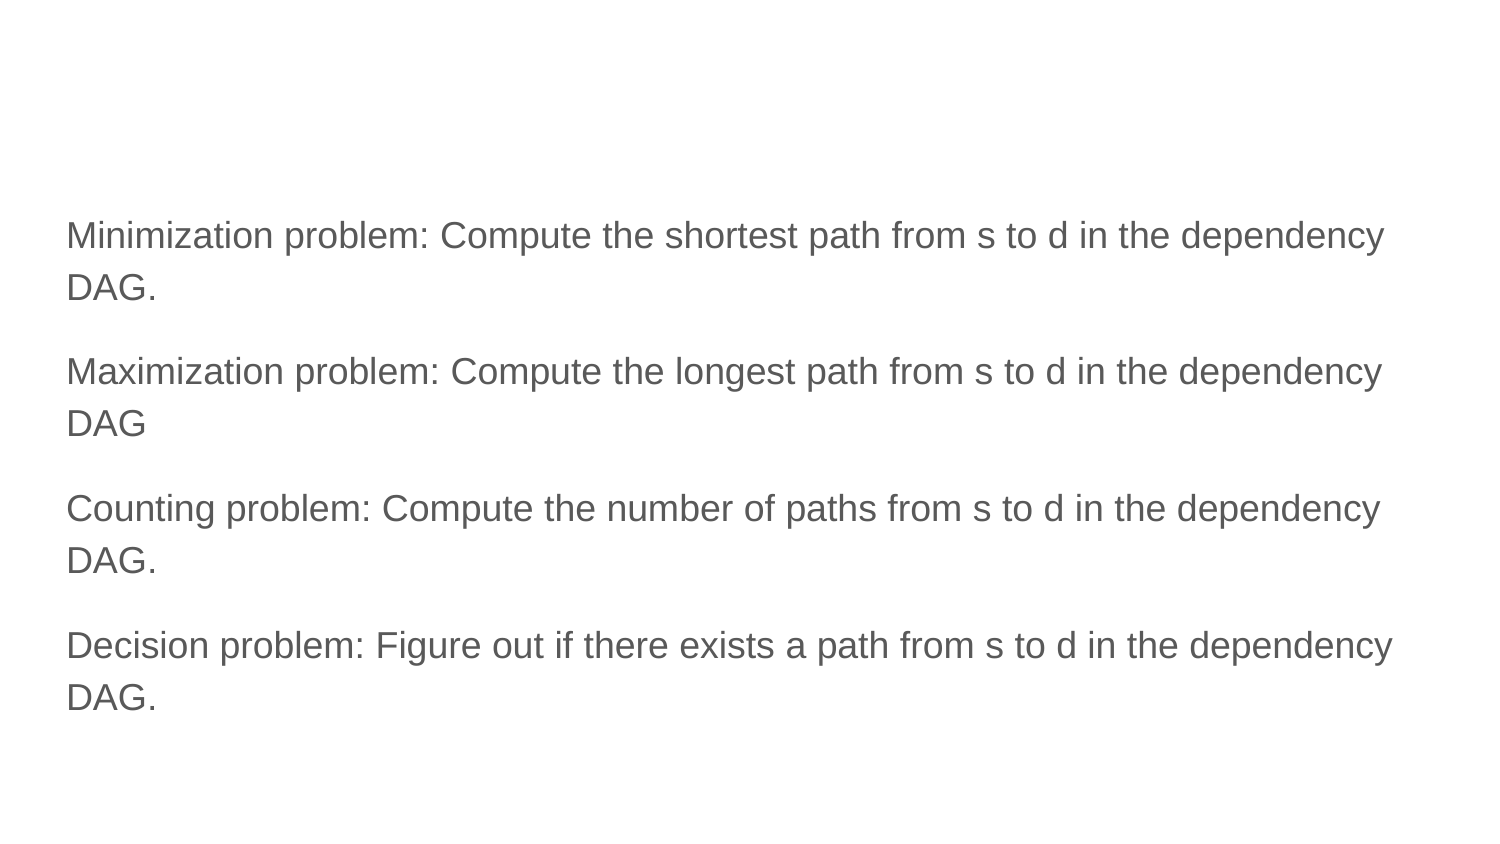

Minimization problem: Compute the shortest path from s to d in the dependency DAG.
Maximization problem: Compute the longest path from s to d in the dependency DAG
Counting problem: Compute the number of paths from s to d in the dependency DAG.
Decision problem: Figure out if there exists a path from s to d in the dependency DAG.